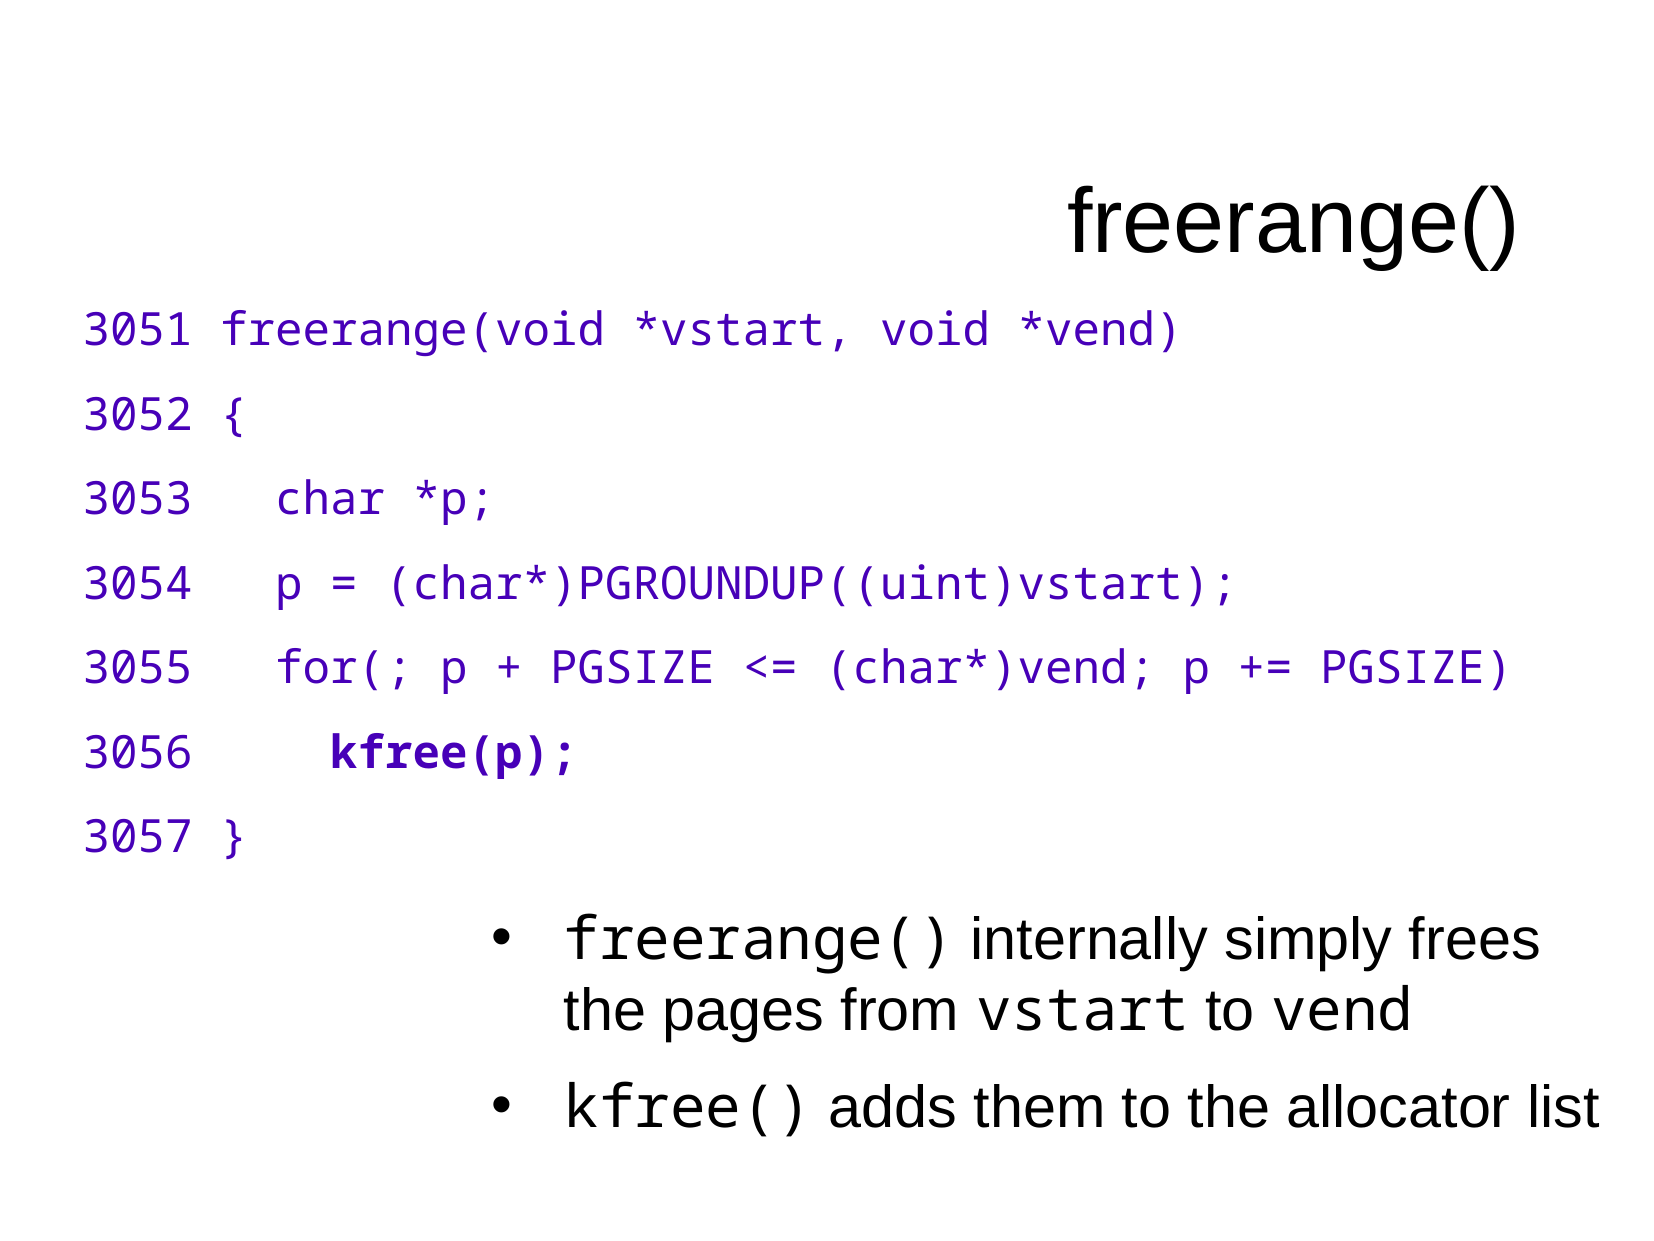

freerange()
3051 freerange(void *vstart, void *vend)
3052 {
3053   char *p;
3054   p = (char*)PGROUNDUP((uint)vstart);
3055   for(; p + PGSIZE <= (char*)vend; p += PGSIZE)
3056     kfree(p);
3057 }
freerange() internally simply frees the pages from vstart to vend
kfree() adds them to the allocator list